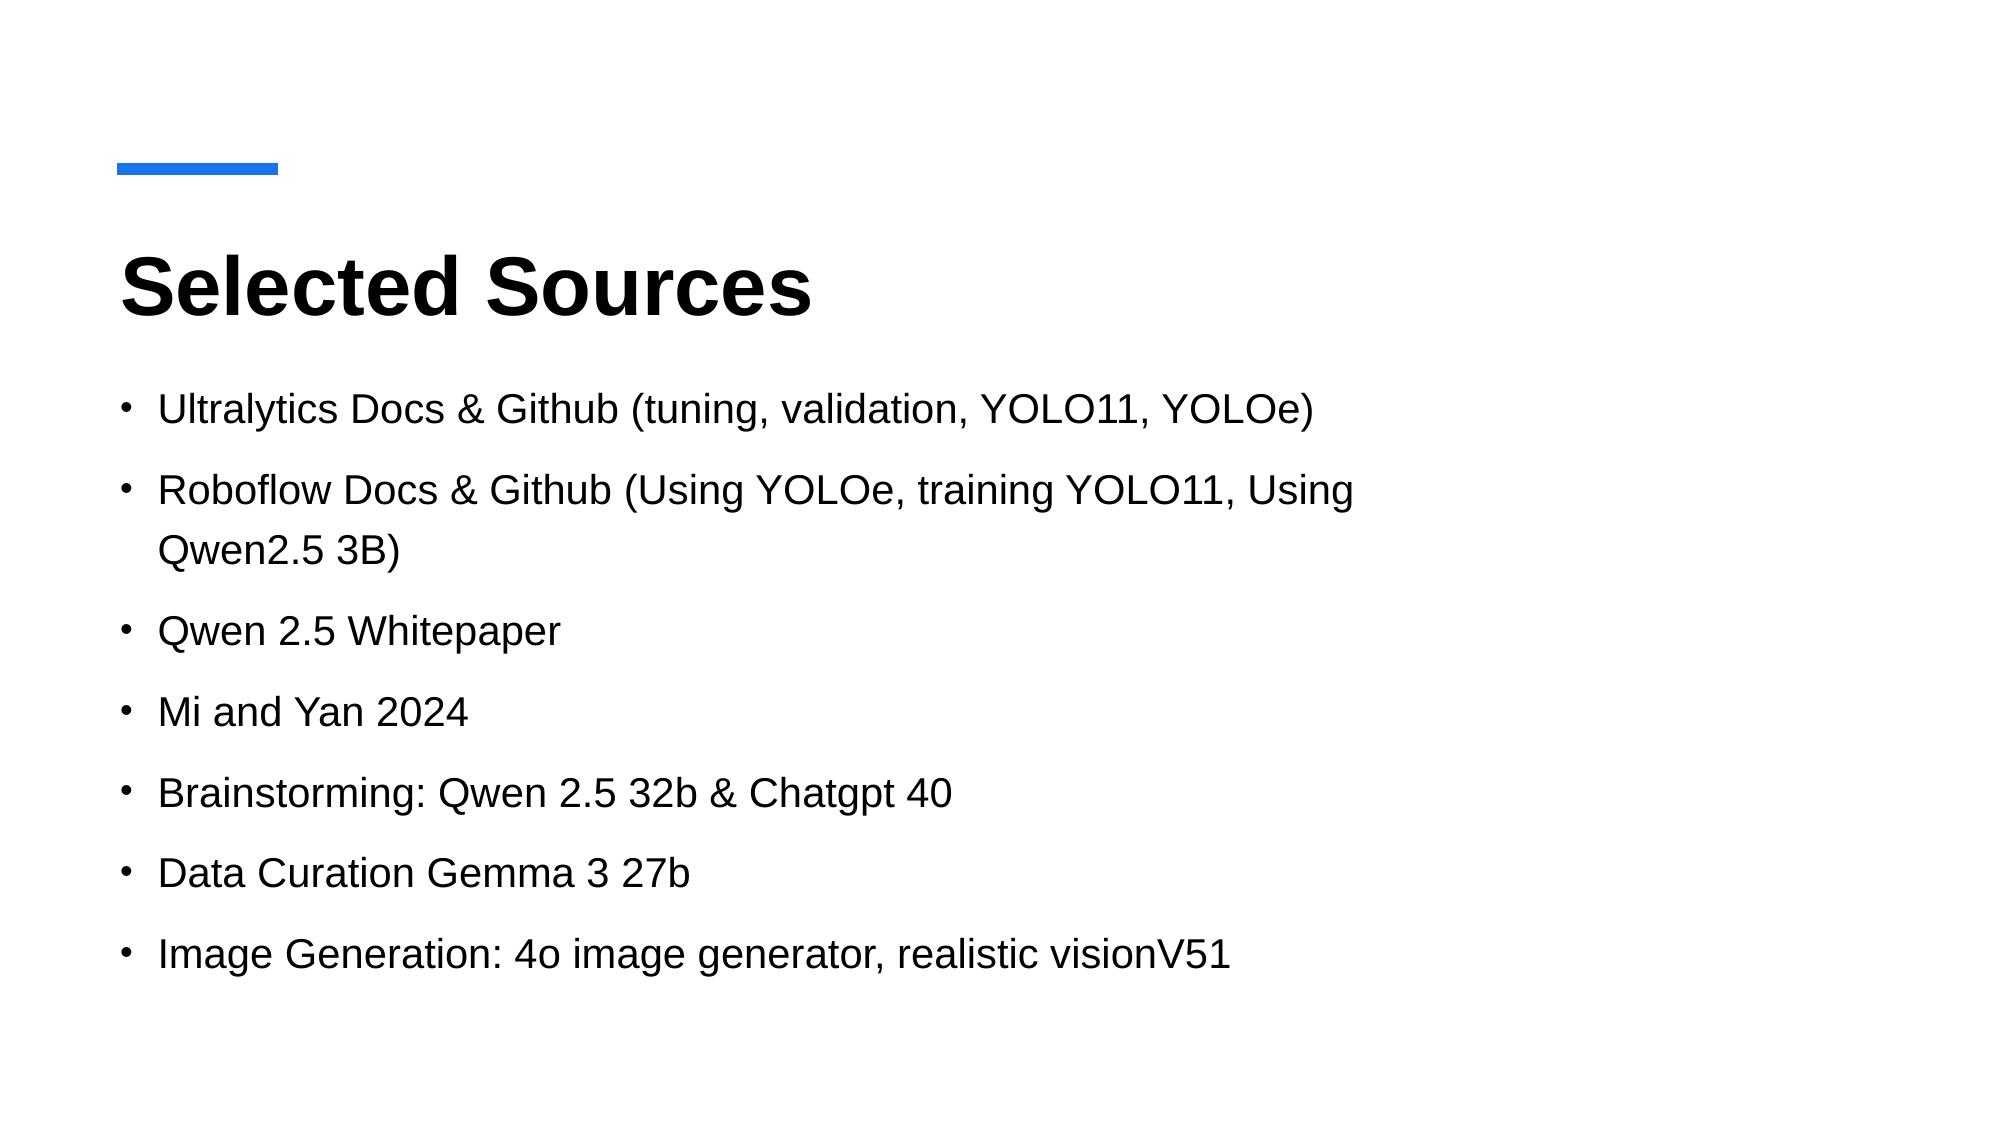

# Selected Sources
Ultralytics Docs & Github (tuning, validation, YOLO11, YOLOe)
Roboflow Docs & Github (Using YOLOe, training YOLO11, Using Qwen2.5 3B)
Qwen 2.5 Whitepaper
Mi and Yan 2024
Brainstorming: Qwen 2.5 32b & Chatgpt 40
Data Curation Gemma 3 27b
Image Generation: 4o image generator, realistic visionV51